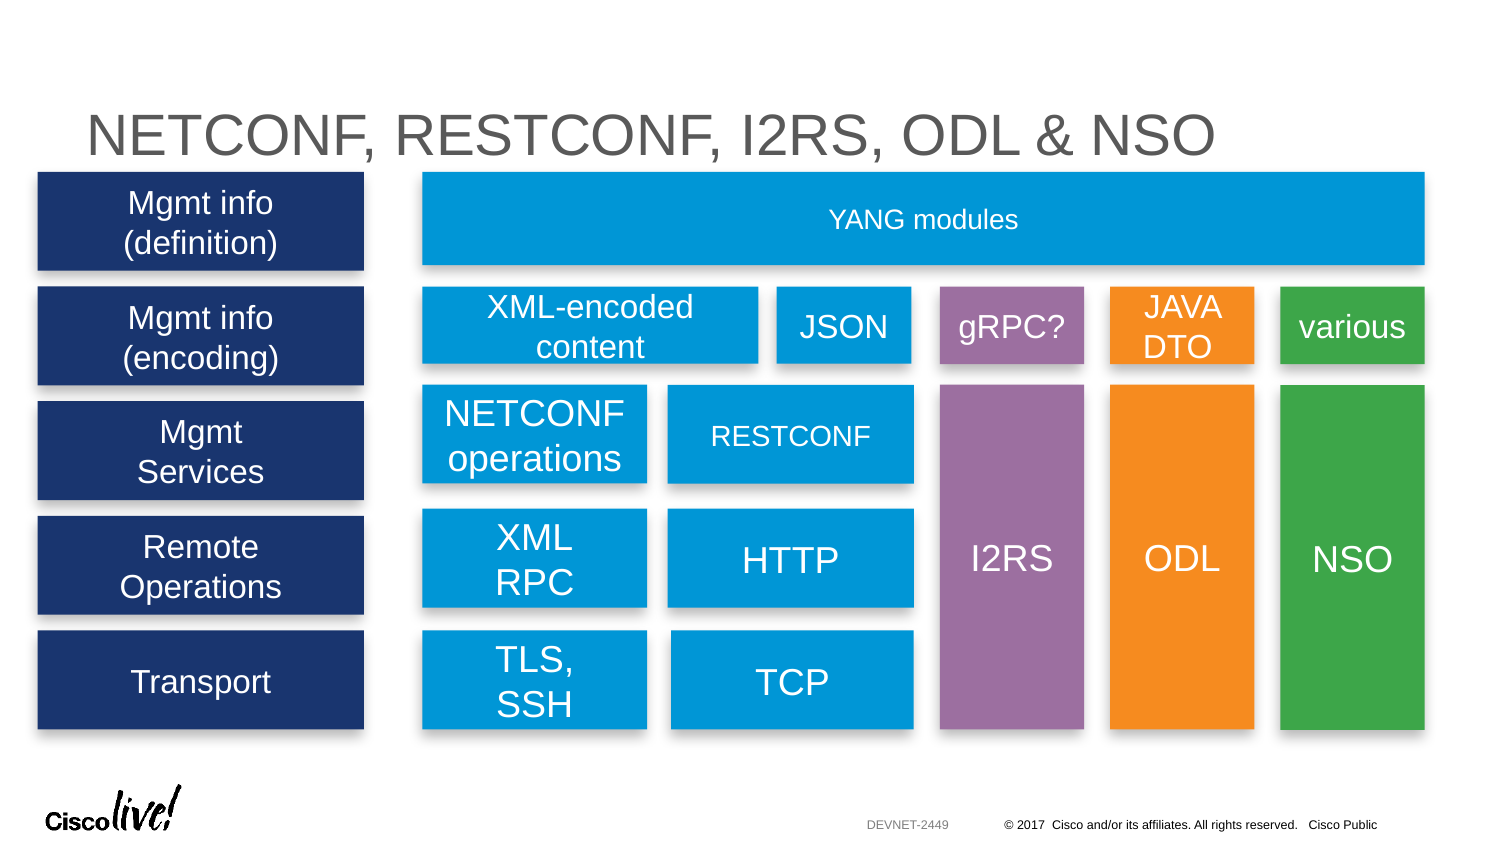

# NETCONF, RESTCONF, I2RS, ODL & NSO
Mgmt info
(definition)
YANG modules
Mgmt info
(encoding)
gRPC?
I2RS
JAVA DTO
ODL
various
NSO
XML-encoded content
JSON
NETCONF operations
RESTCONF
HTTP
TCP
Mgmt
Services
XML
RPC
Remote
Operations
Transport
TLS,
SSH
DEVNET-2449